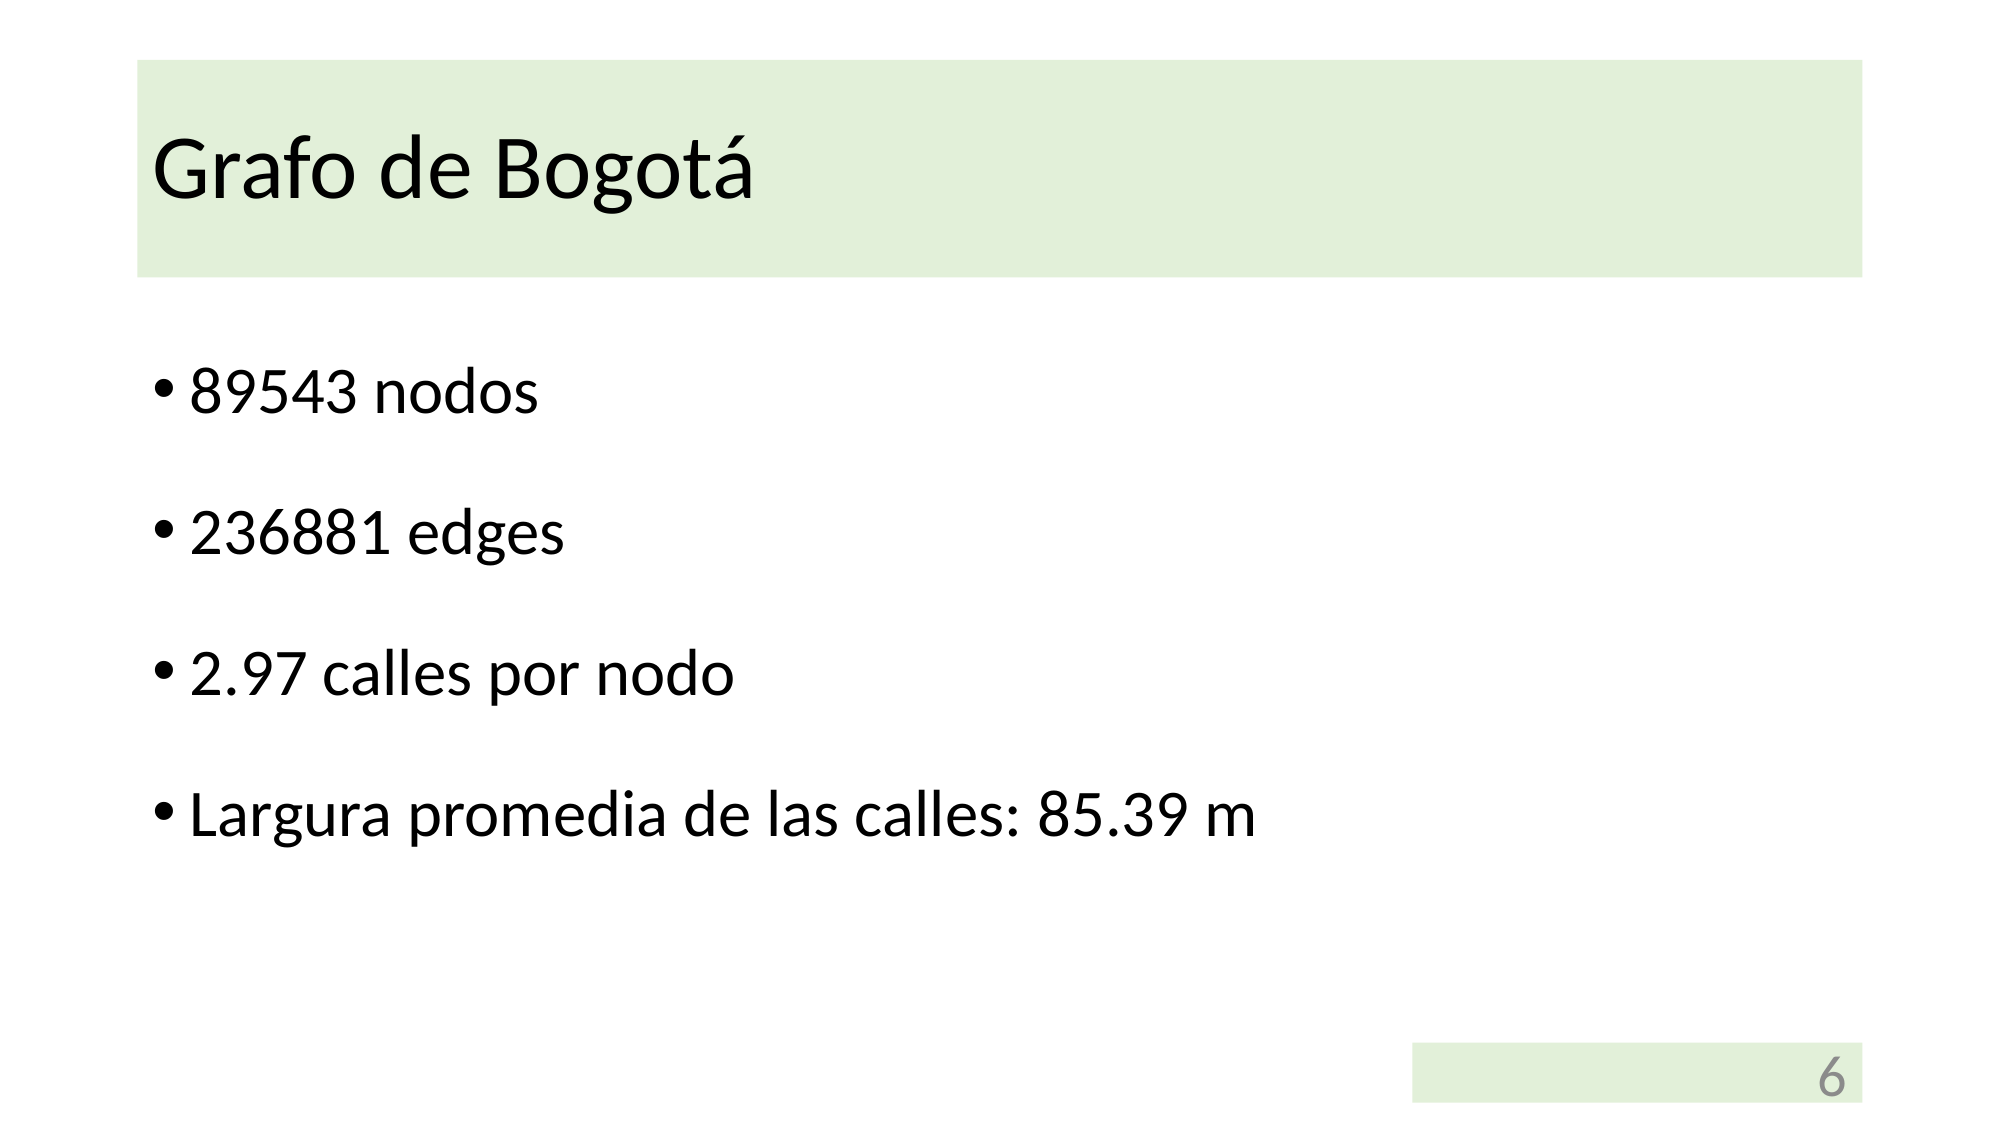

# Grafo de Bogotá
89543 nodos
236881 edges
2.97 calles por nodo
Largura promedia de las calles: 85.39 m
6